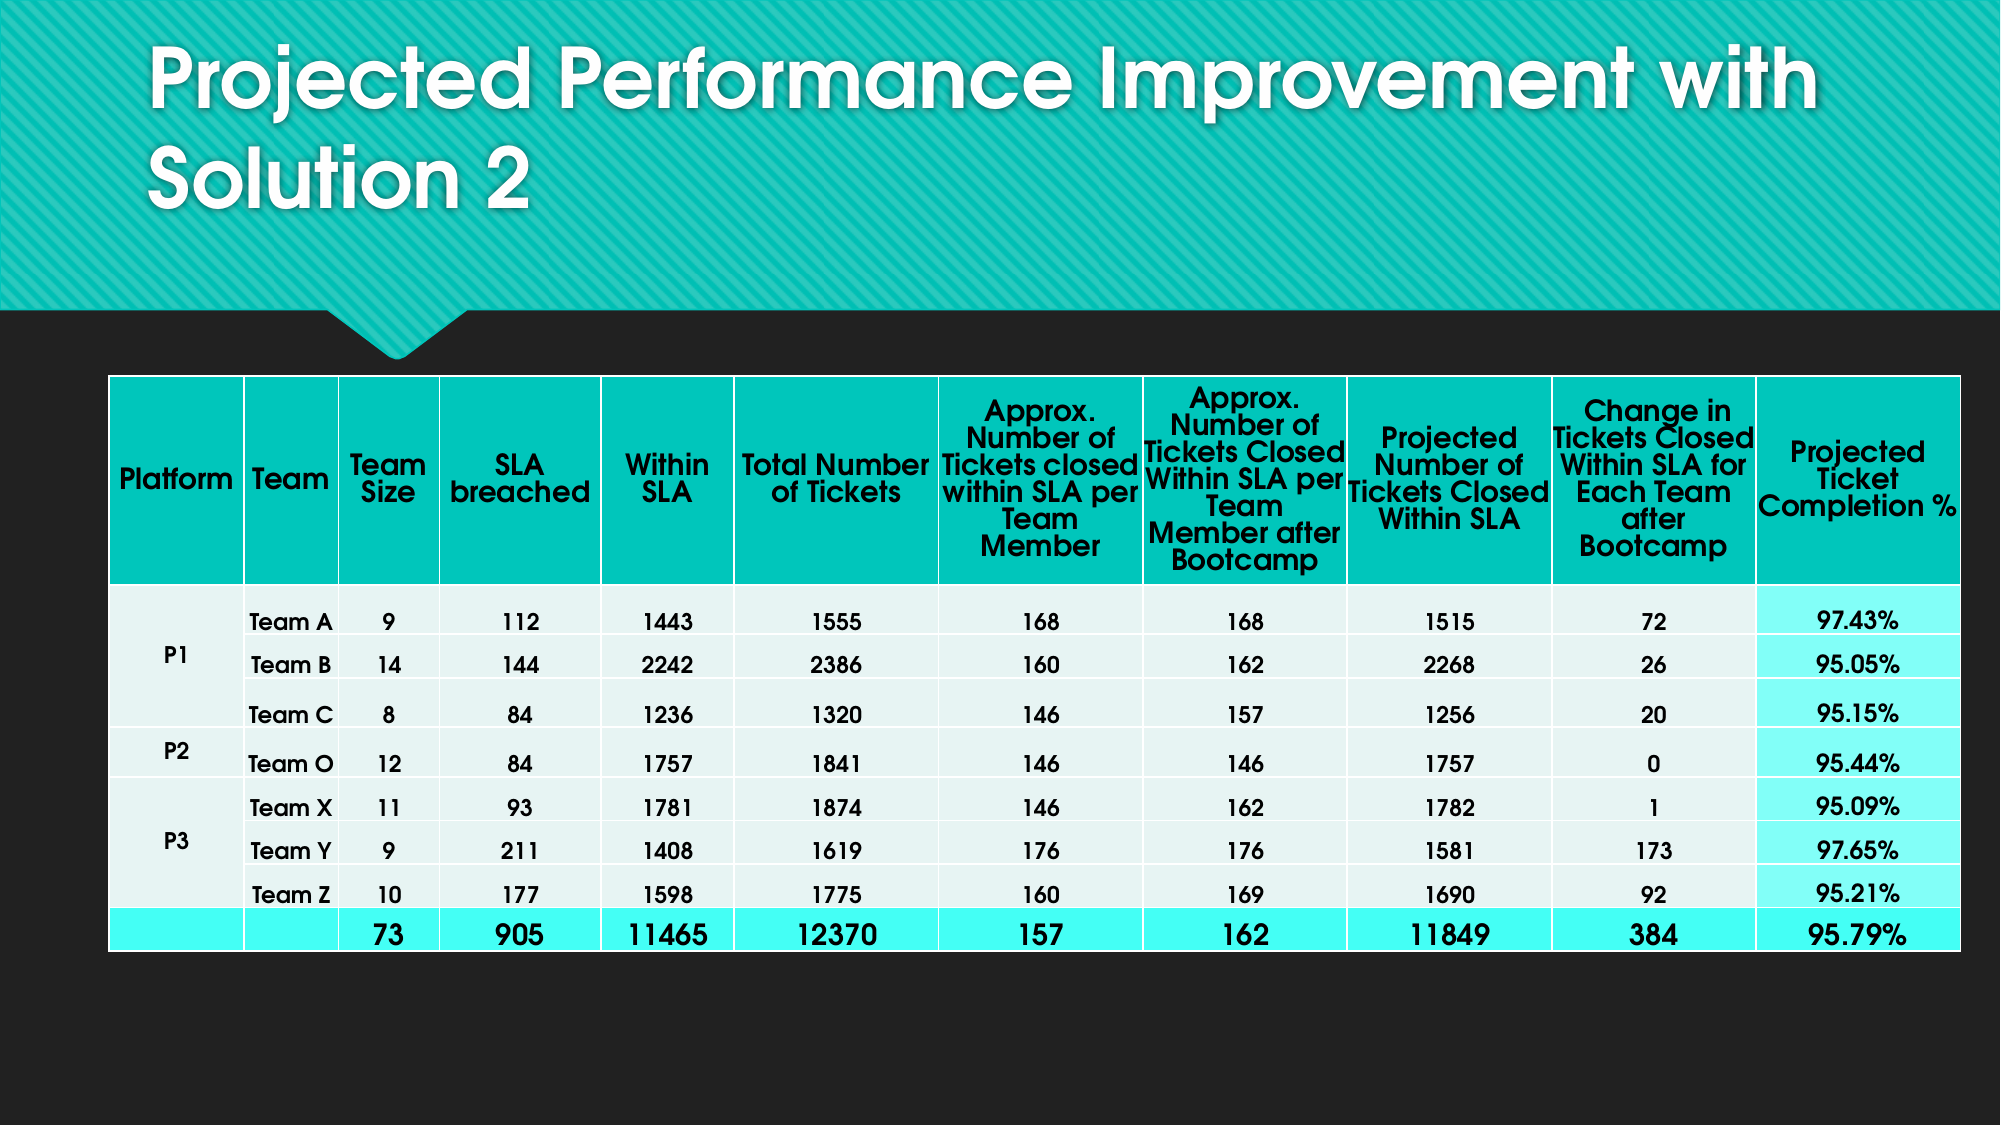

# Projected Performance Improvement with Solution 2
| Platform | Team | Team Size | SLA breached | Within SLA | Total Number of Tickets | Approx. Number of Tickets closed within SLA per Team Member | Approx. Number of Tickets Closed Within SLA per Team Member after Bootcamp | Projected Number of Tickets Closed Within SLA | Change in Tickets Closed Within SLA for Each Team after Bootcamp | Projected Ticket Completion % |
| --- | --- | --- | --- | --- | --- | --- | --- | --- | --- | --- |
| P1 | Team A | 9 | 112 | 1443 | 1555 | 168 | 168 | 1515 | 72 | 97.43% |
|  | Team B | 14 | 144 | 2242 | 2386 | 160 | 162 | 2268 | 26 | 95.05% |
|  | Team C | 8 | 84 | 1236 | 1320 | 146 | 157 | 1256 | 20 | 95.15% |
| P2 | Team O | 12 | 84 | 1757 | 1841 | 146 | 146 | 1757 | 0 | 95.44% |
| P3 | Team X | 11 | 93 | 1781 | 1874 | 146 | 162 | 1782 | 1 | 95.09% |
|  | Team Y | 9 | 211 | 1408 | 1619 | 176 | 176 | 1581 | 173 | 97.65% |
|  | Team Z | 10 | 177 | 1598 | 1775 | 160 | 169 | 1690 | 92 | 95.21% |
|  |  | 73 | 905 | 11465 | 12370 | 157 | 162 | 11849 | 384 | 95.79% |